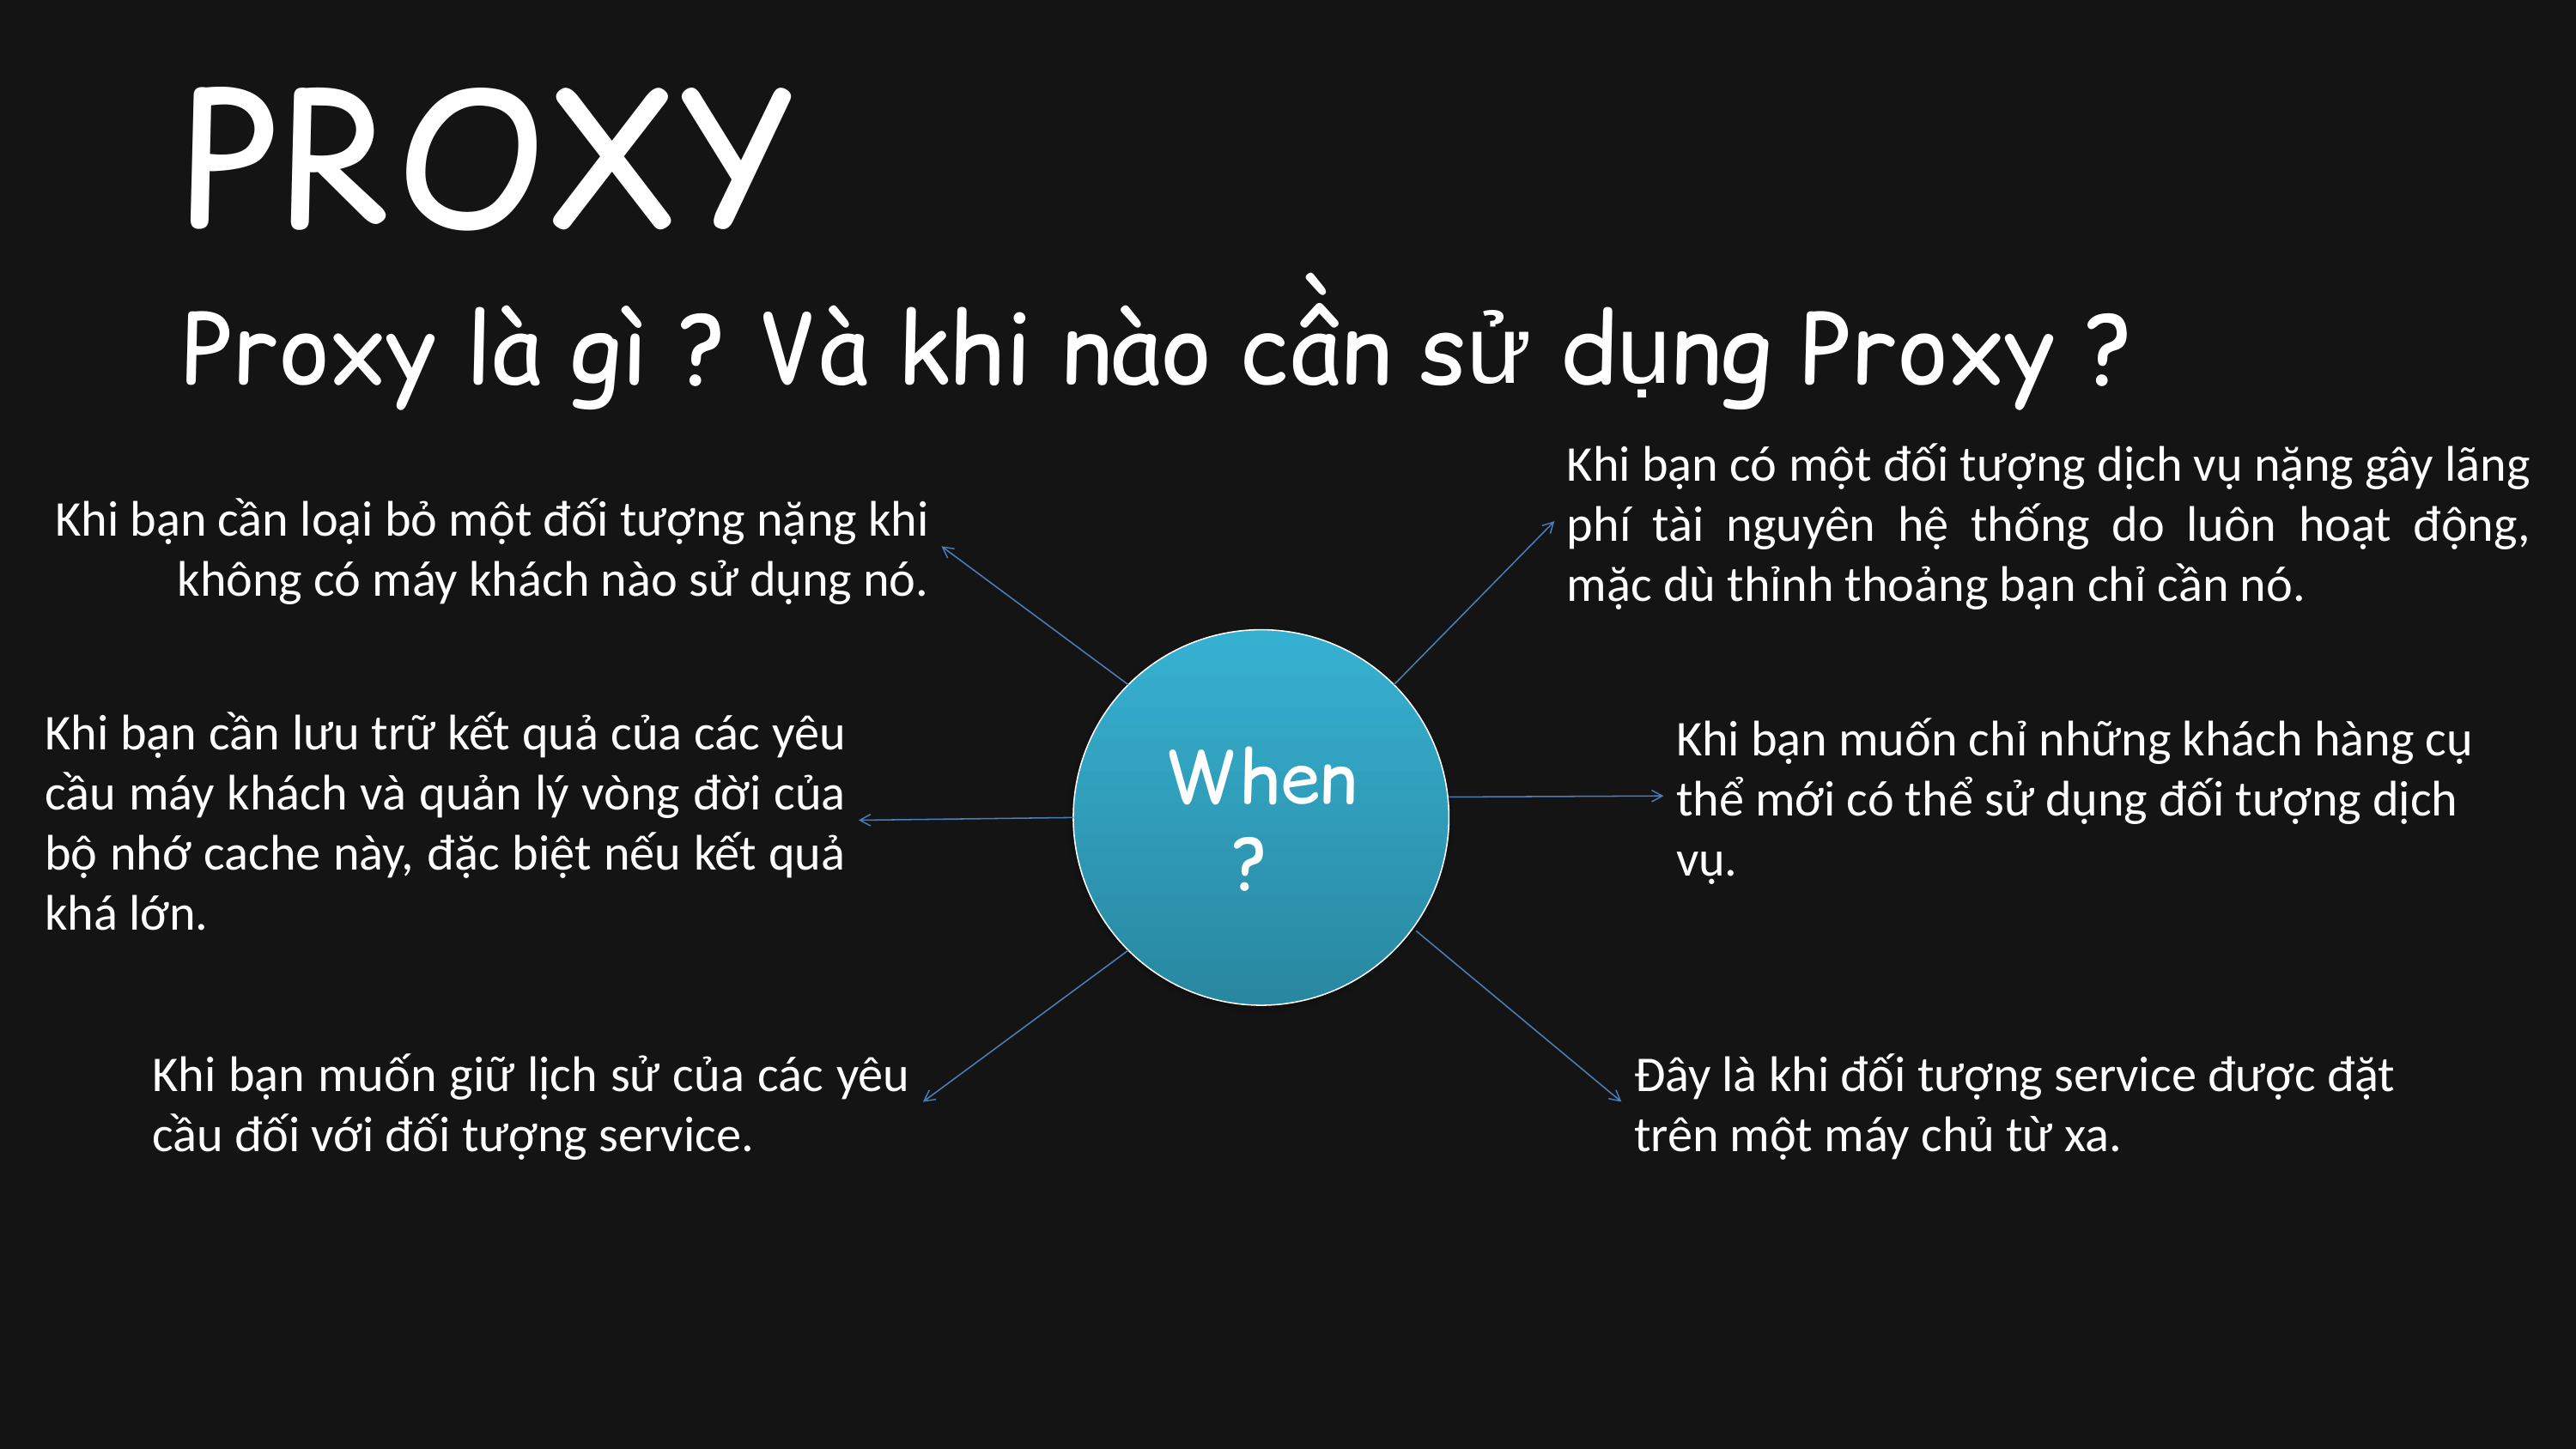

PROXY
Proxy là gì ? Và khi nào cần sử dụng Proxy ?

Khi bạn có một đối tượng dịch vụ nặng gây lãng phí tài nguyên hệ thống do luôn hoạt động, mặc dù thỉnh thoảng bạn chỉ cần nó.
Khi bạn cần loại bỏ một đối tượng nặng khi không có máy khách nào sử dụng nó.
When ?
Khi bạn cần lưu trữ kết quả của các yêu cầu máy khách và quản lý vòng đời của bộ nhớ cache này, đặc biệt nếu kết quả khá lớn.
Khi bạn muốn chỉ những khách hàng cụ thể mới có thể sử dụng đối tượng dịch vụ.
Khi bạn muốn giữ lịch sử của các yêu cầu đối với đối tượng service.
Đây là khi đối tượng service được đặt trên một máy chủ từ xa.